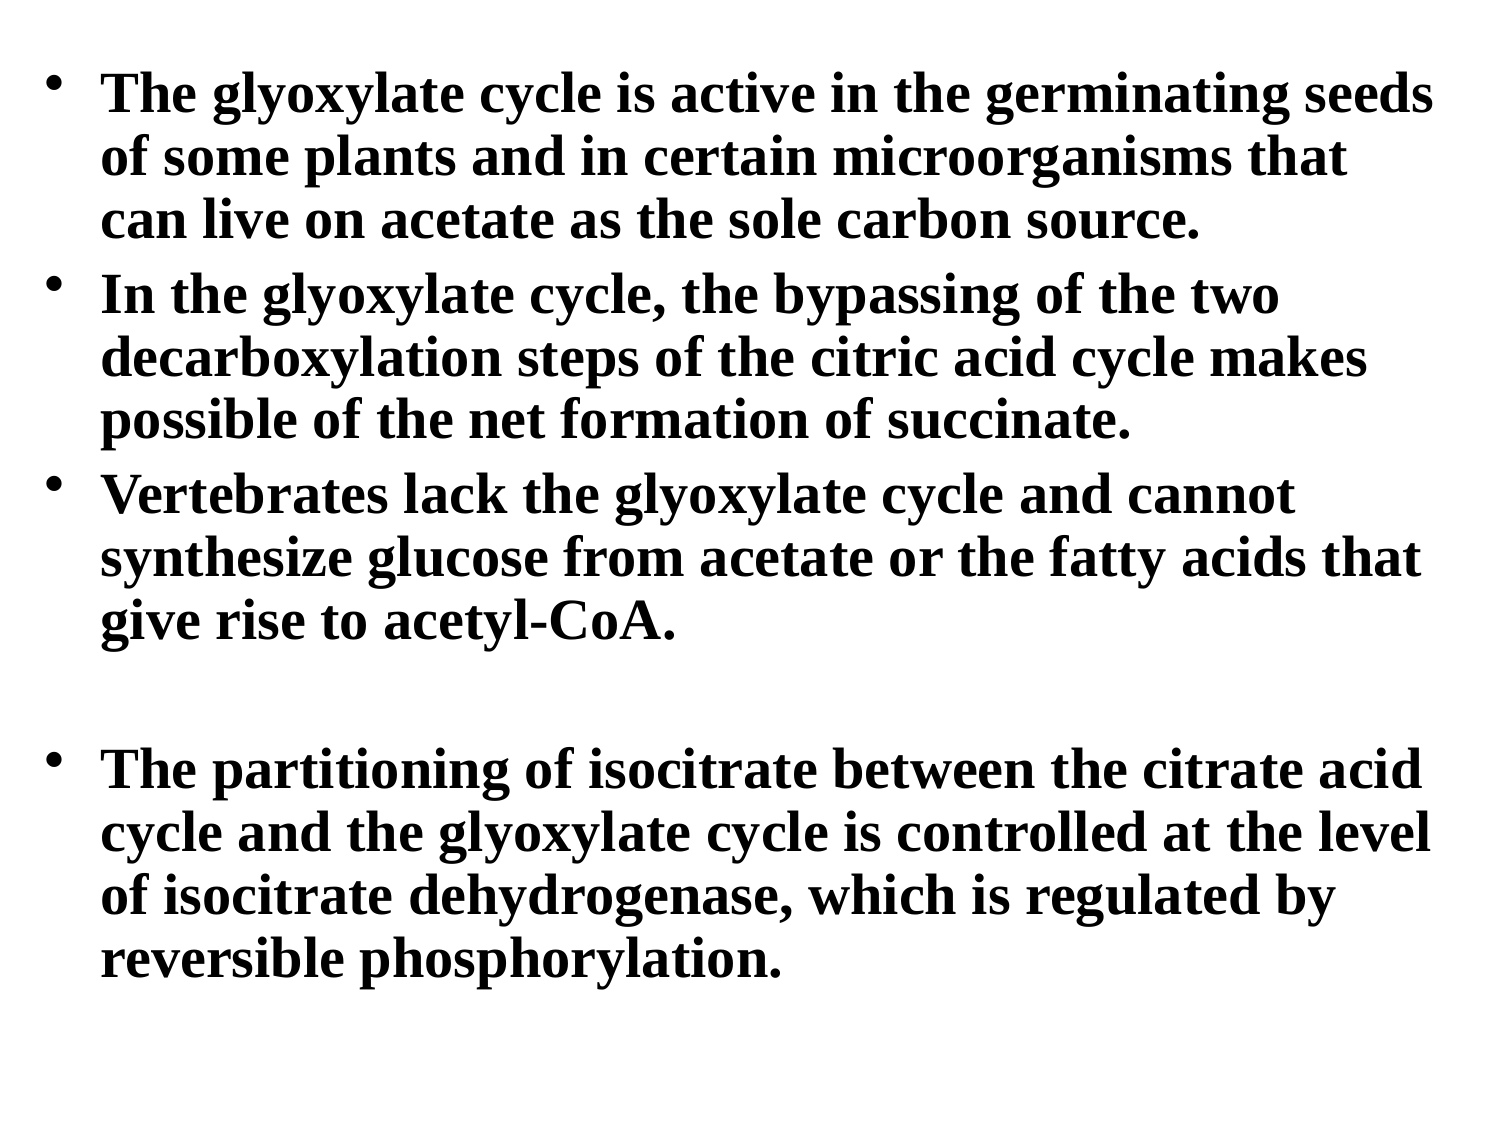

The glyoxylate cycle is active in the germinating seeds of some plants and in certain microorganisms that can live on acetate as the sole carbon source.
In the glyoxylate cycle, the bypassing of the two decarboxylation steps of the citric acid cycle makes possible of the net formation of succinate.
Vertebrates lack the glyoxylate cycle and cannot synthesize glucose from acetate or the fatty acids that give rise to acetyl-CoA.

The partitioning of isocitrate between the citrate acid cycle and the glyoxylate cycle is controlled at the level of isocitrate dehydrogenase, which is regulated by reversible phosphorylation.